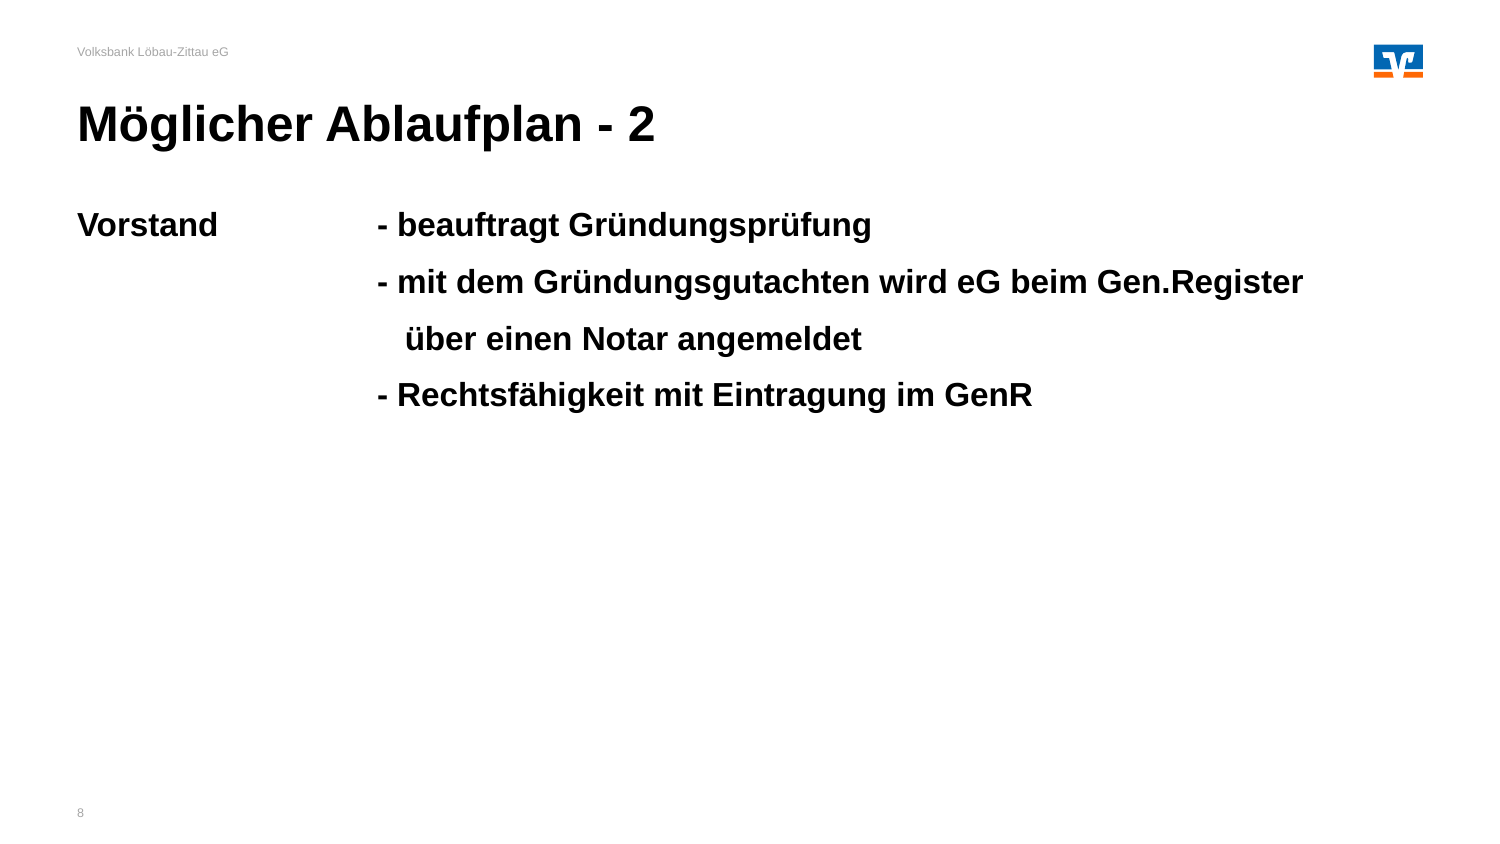

Volksbank Löbau-Zittau eG
# Möglicher Ablaufplan - 2
Vorstand	 	- beauftragt Gründungsprüfung
		- mit dem Gründungsgutachten wird eG beim Gen.Register
		   über einen Notar angemeldet
		- Rechtsfähigkeit mit Eintragung im GenR

8
14.04.2025